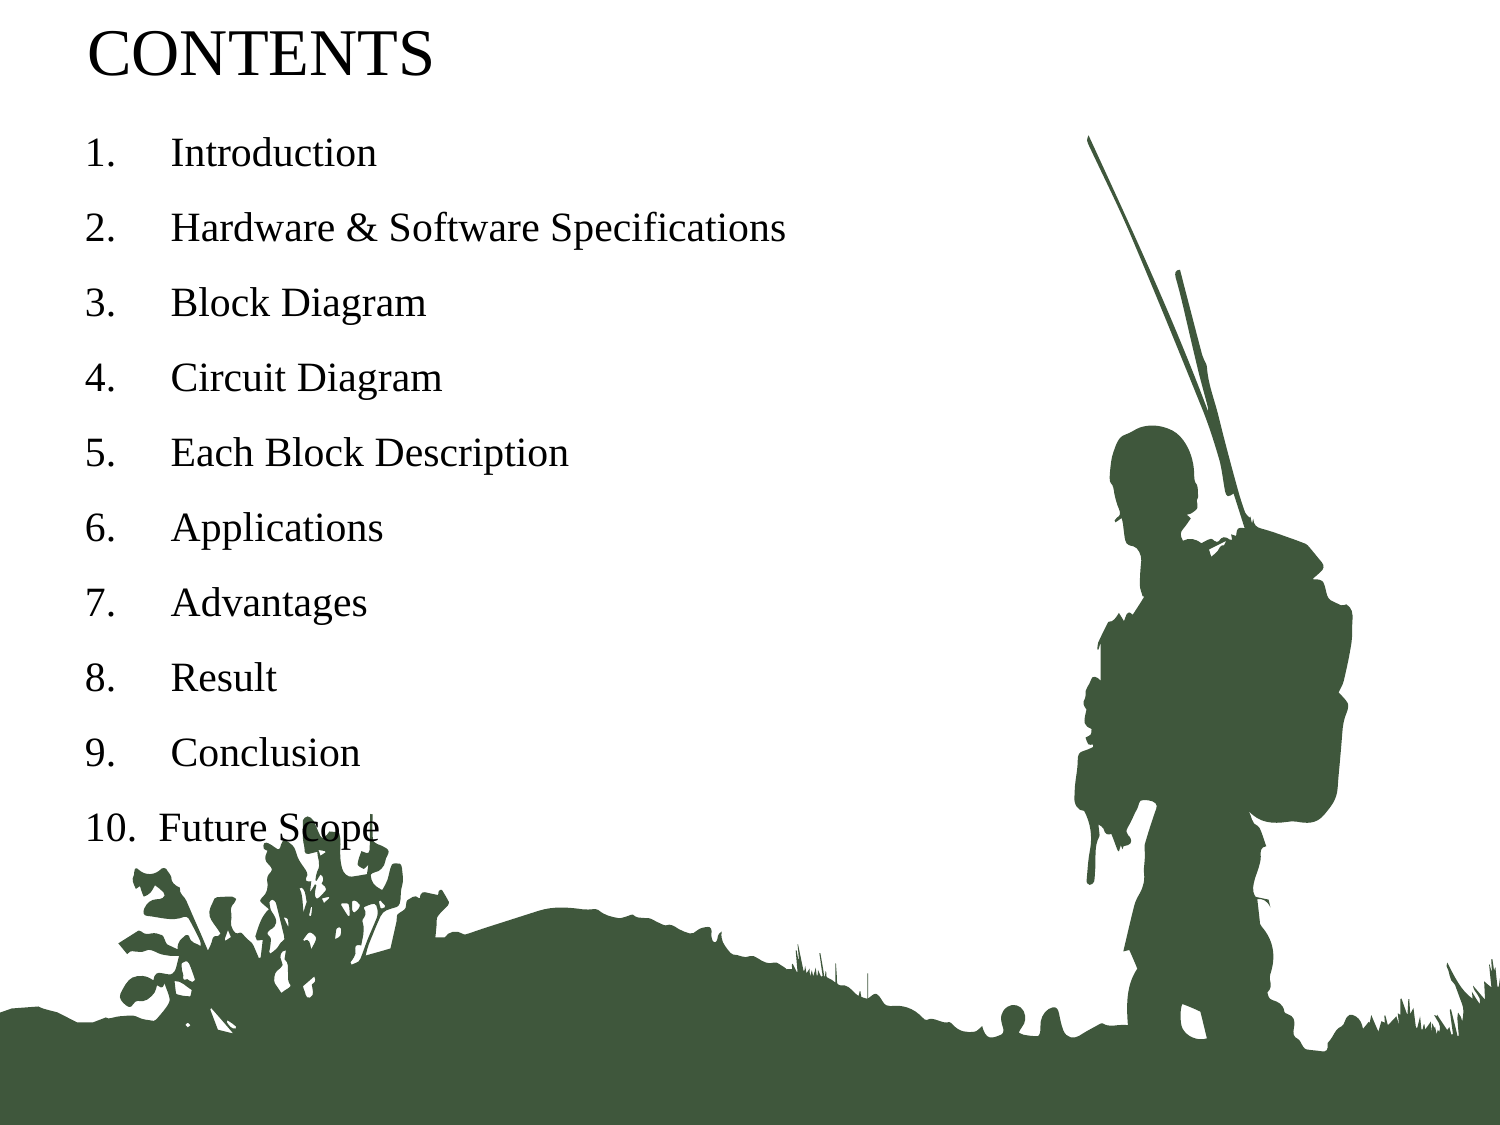

CONTENTS
 Introduction
 Hardware & Software Specifications
 Block Diagram
 Circuit Diagram
 Each Block Description
 Applications
 Advantages
 Result
 Conclusion
10.  Future Scope